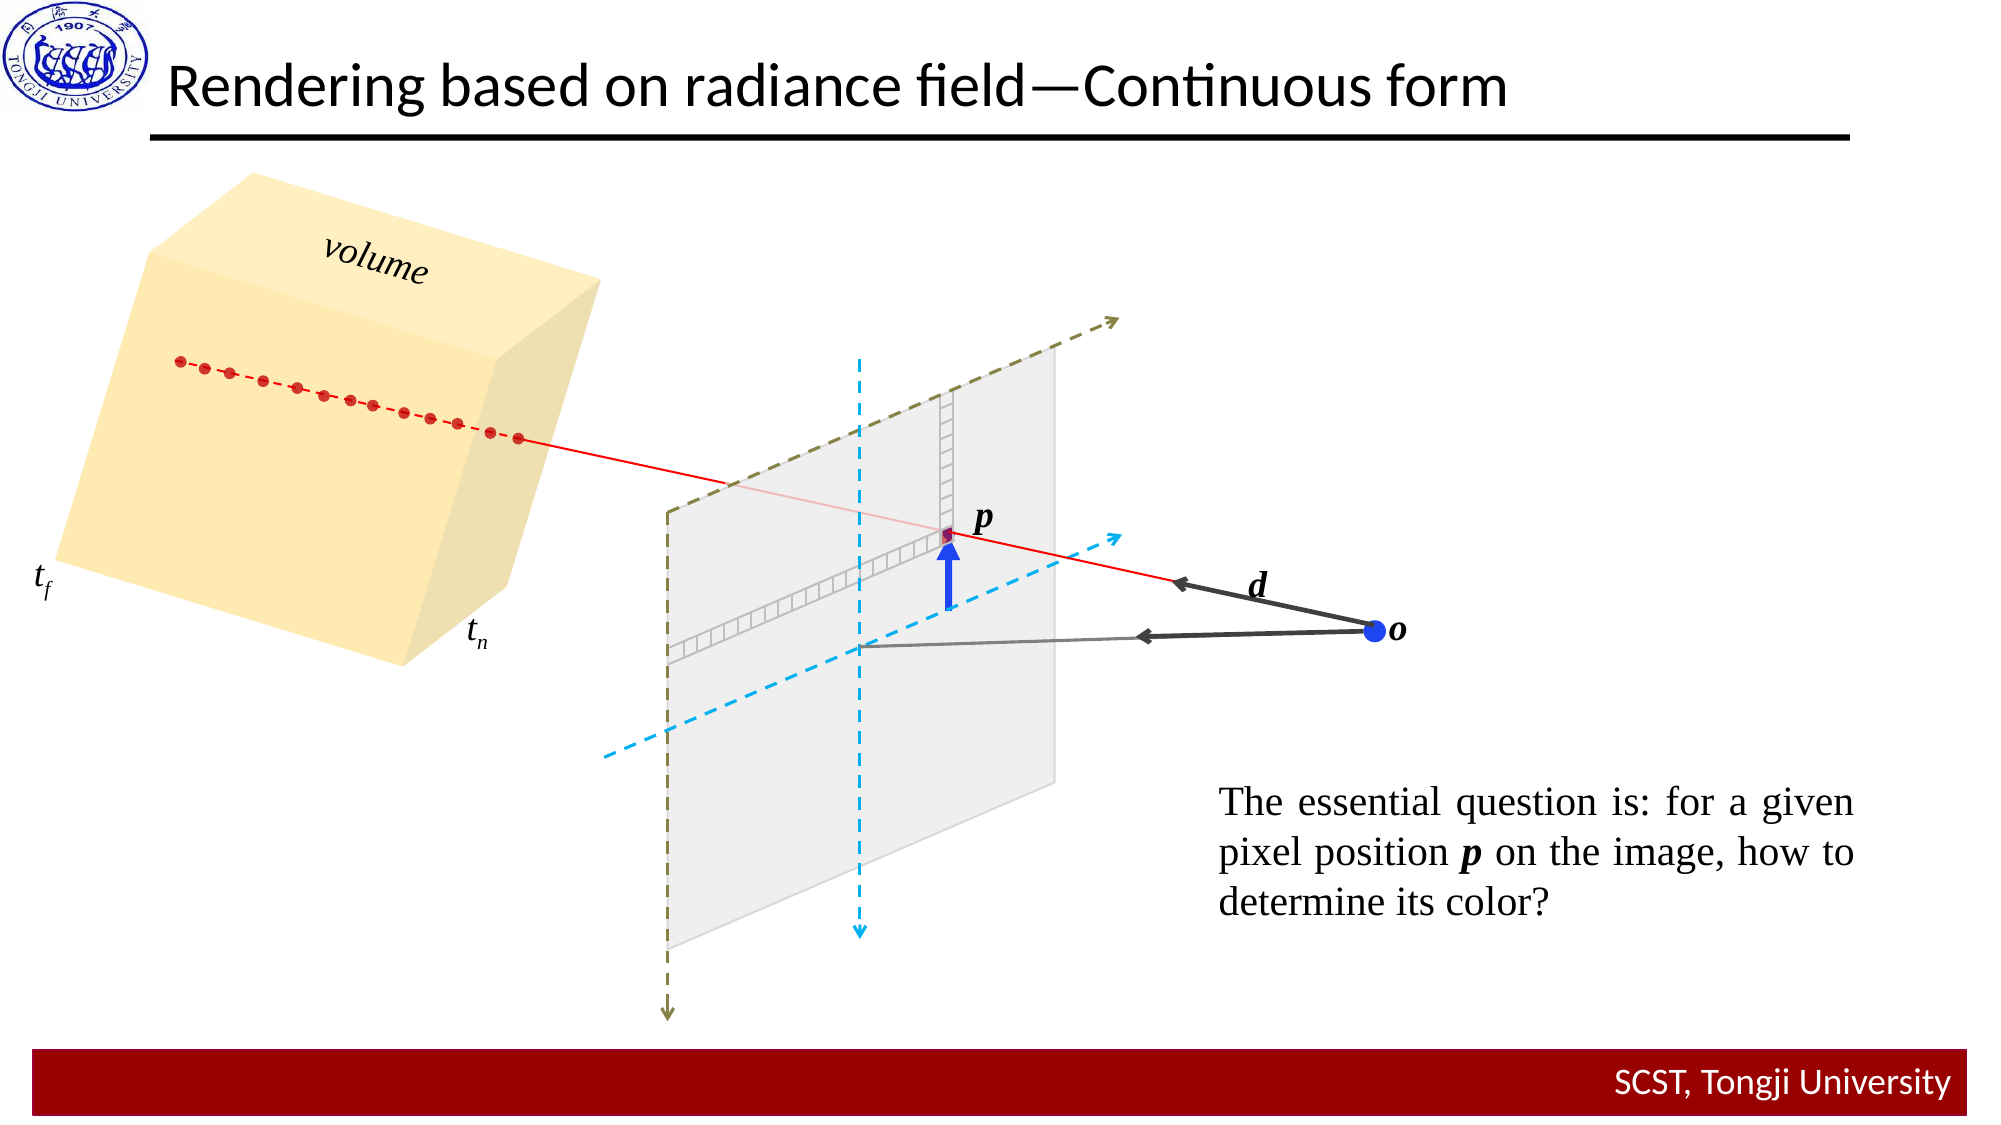

Rendering based on radiance field—Continuous form

volume

p

tf
d
o
tn

The essential question is: for a given pixel position p on the image, how to determine its color?